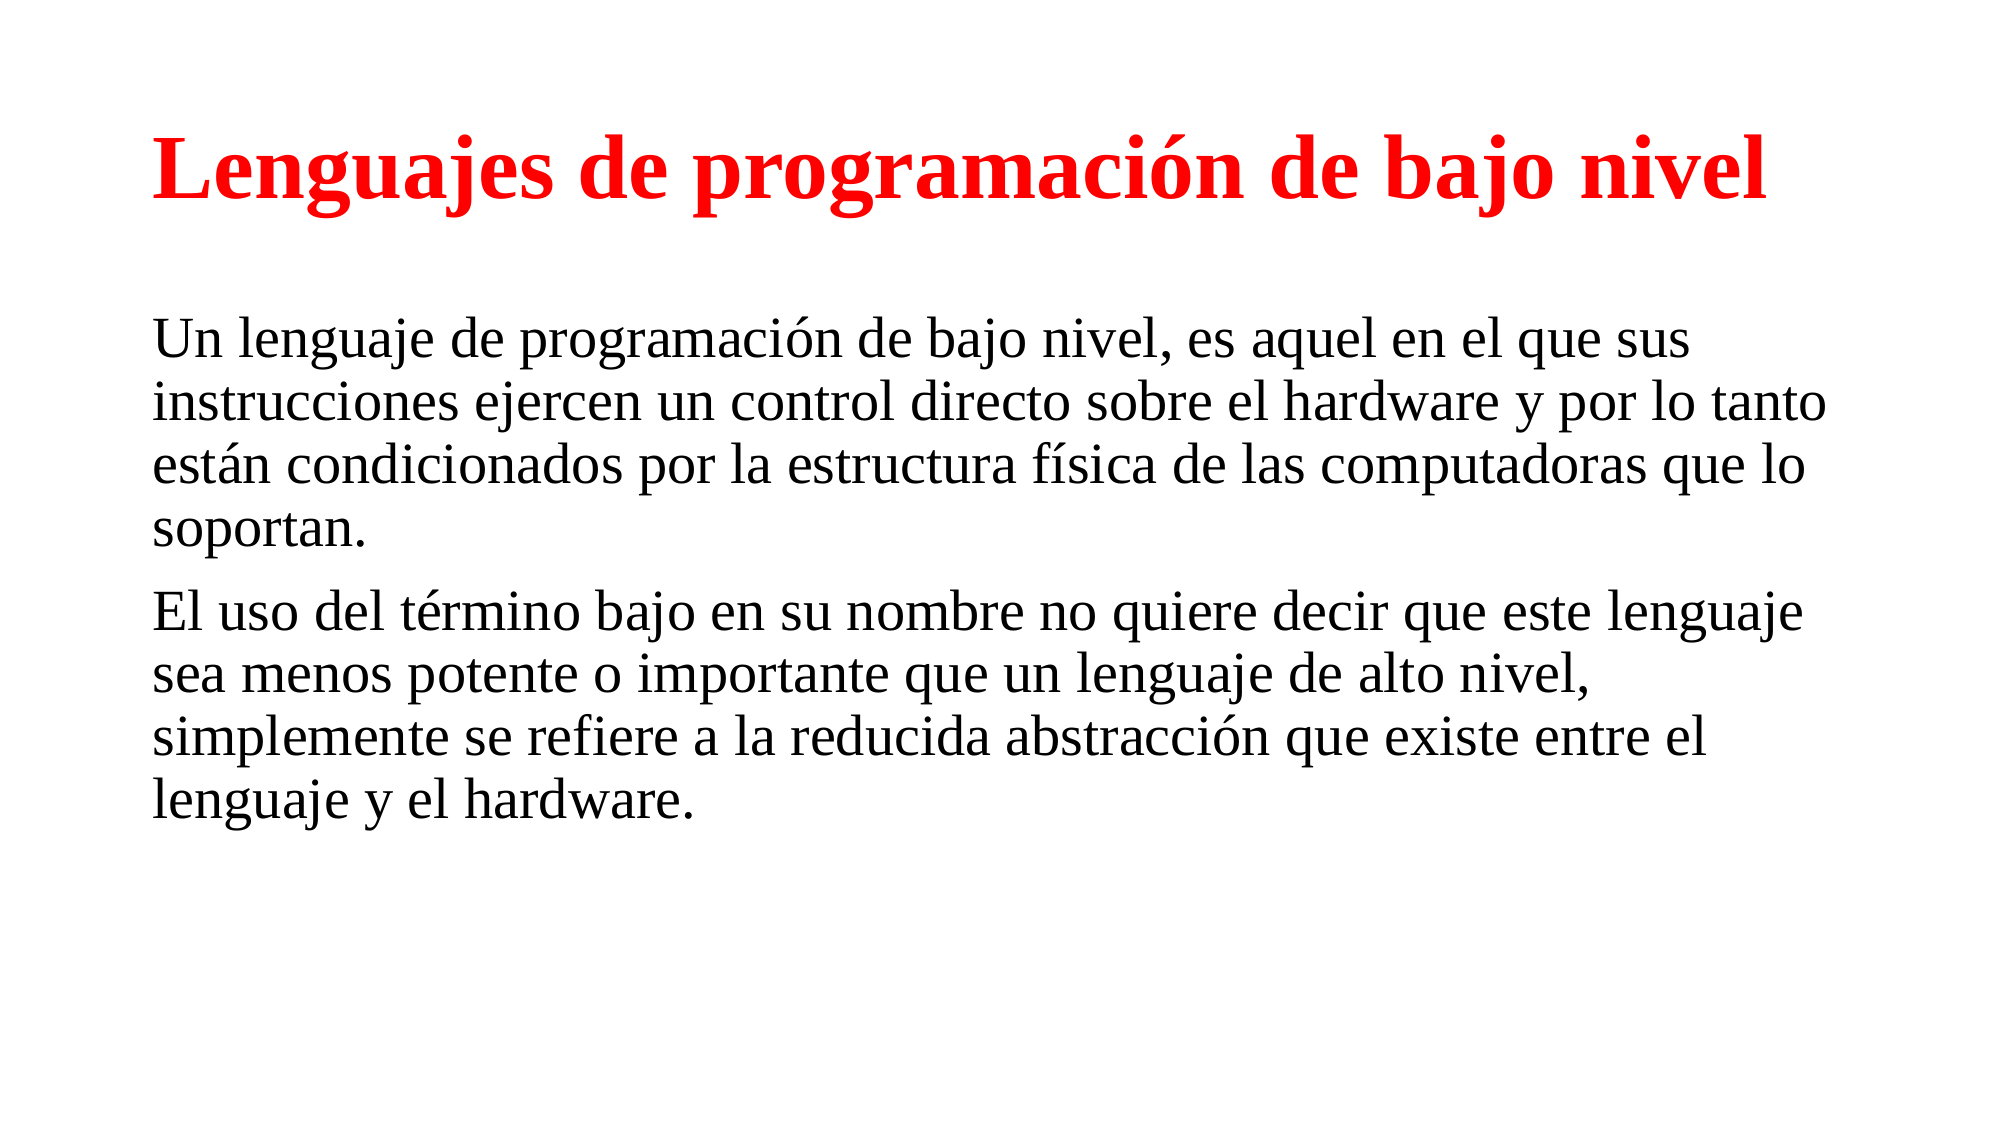

# Lenguajes de programación de bajo nivel
Un lenguaje de programación de bajo nivel, es aquel en el que sus instrucciones ejercen un control directo sobre el hardware y por lo tanto están condicionados por la estructura física de las computadoras que lo soportan.
El uso del término bajo en su nombre no quiere decir que este lenguaje sea menos potente o importante que un lenguaje de alto nivel, simplemente se refiere a la reducida abstracción que existe entre el lenguaje y el hardware.